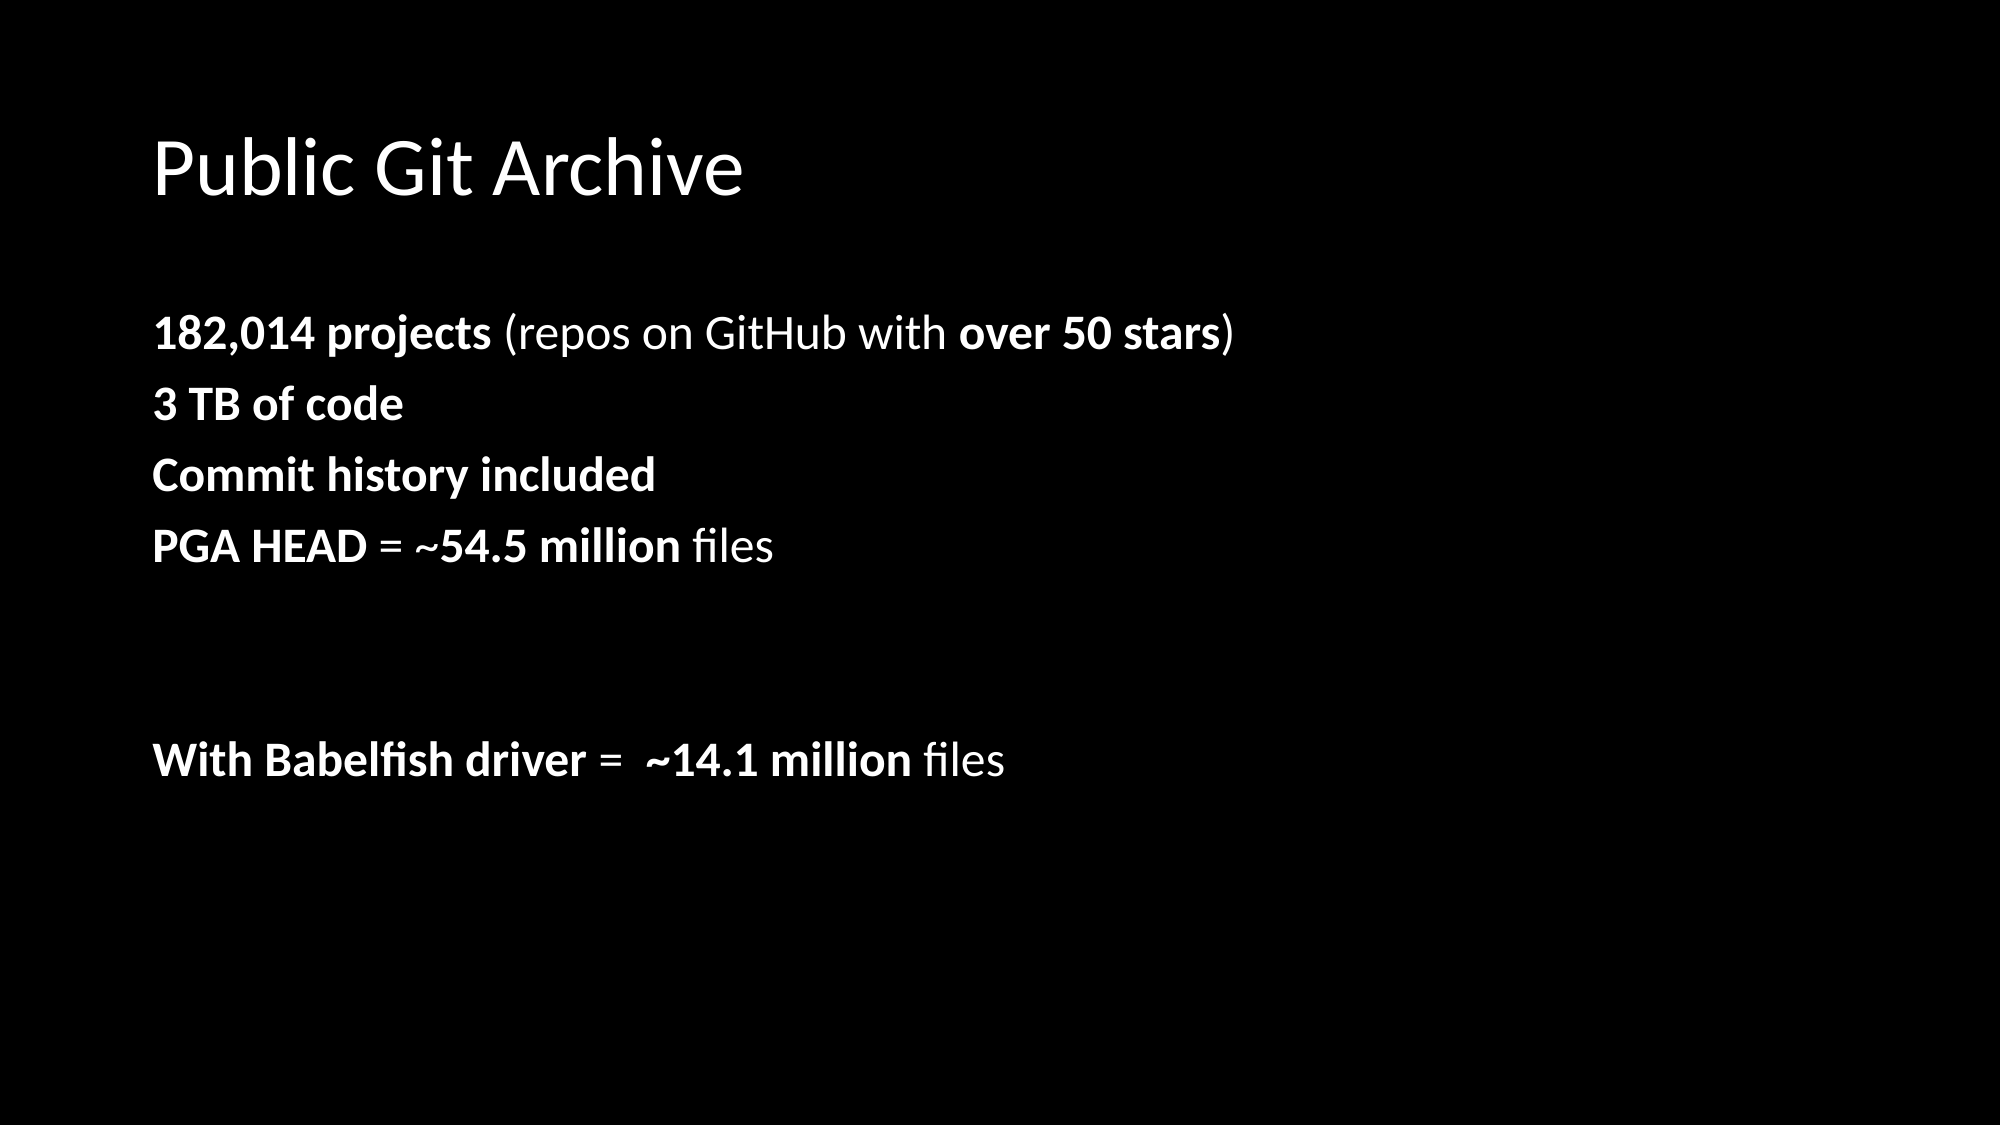

# Public Git Archive
182,014 projects (repos on GitHub with over 50 stars)
3 TB of code
Commit history included
PGA HEAD = ~54.5 million files

With Babelfish driver =  ~14.1 million files